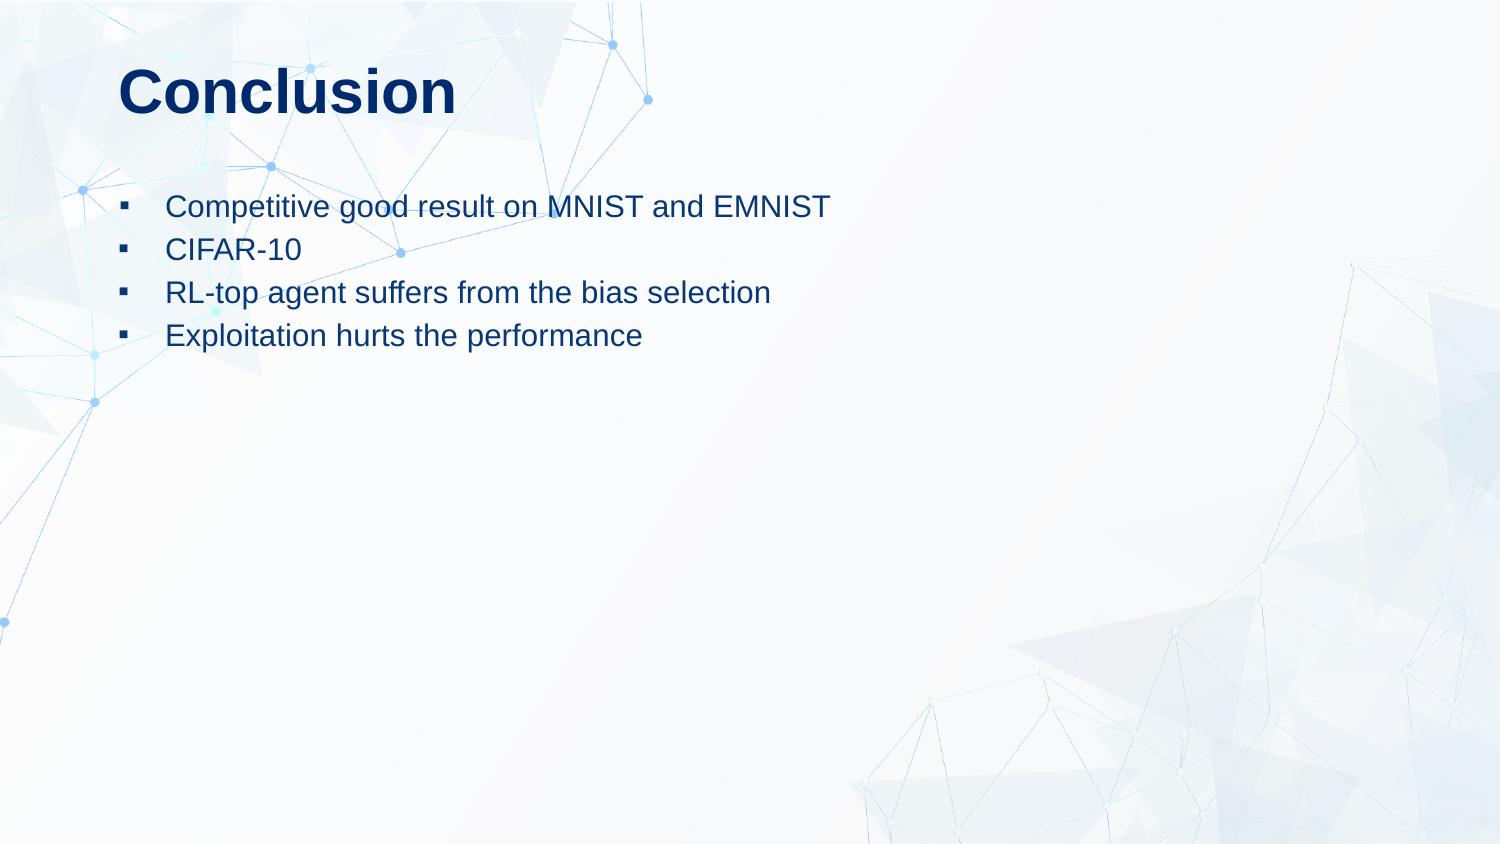

Conclusion

Competitive good result on MNIST and EMNIST
CIFAR-10
RL-top agent suffers from the bias selection
Exploitation hurts the performance